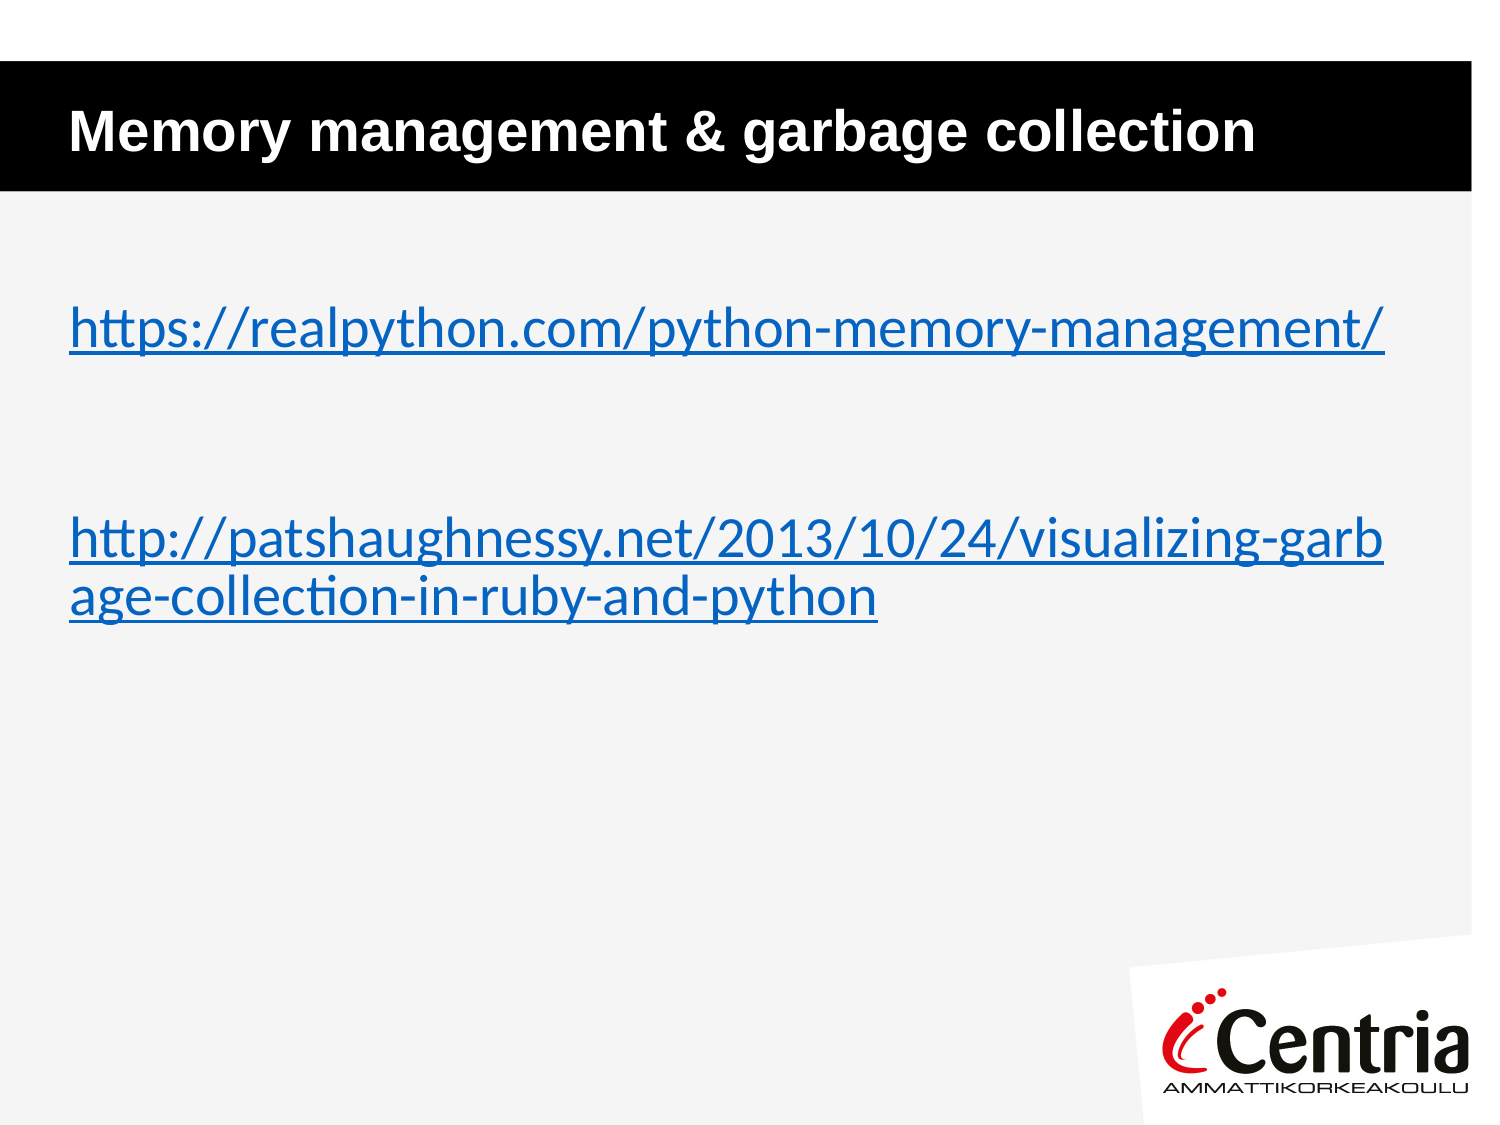

Memory management & garbage collection
https://realpython.com/python-memory-management/

http://patshaughnessy.net/2013/10/24/visualizing-garbage-collection-in-ruby-and-python